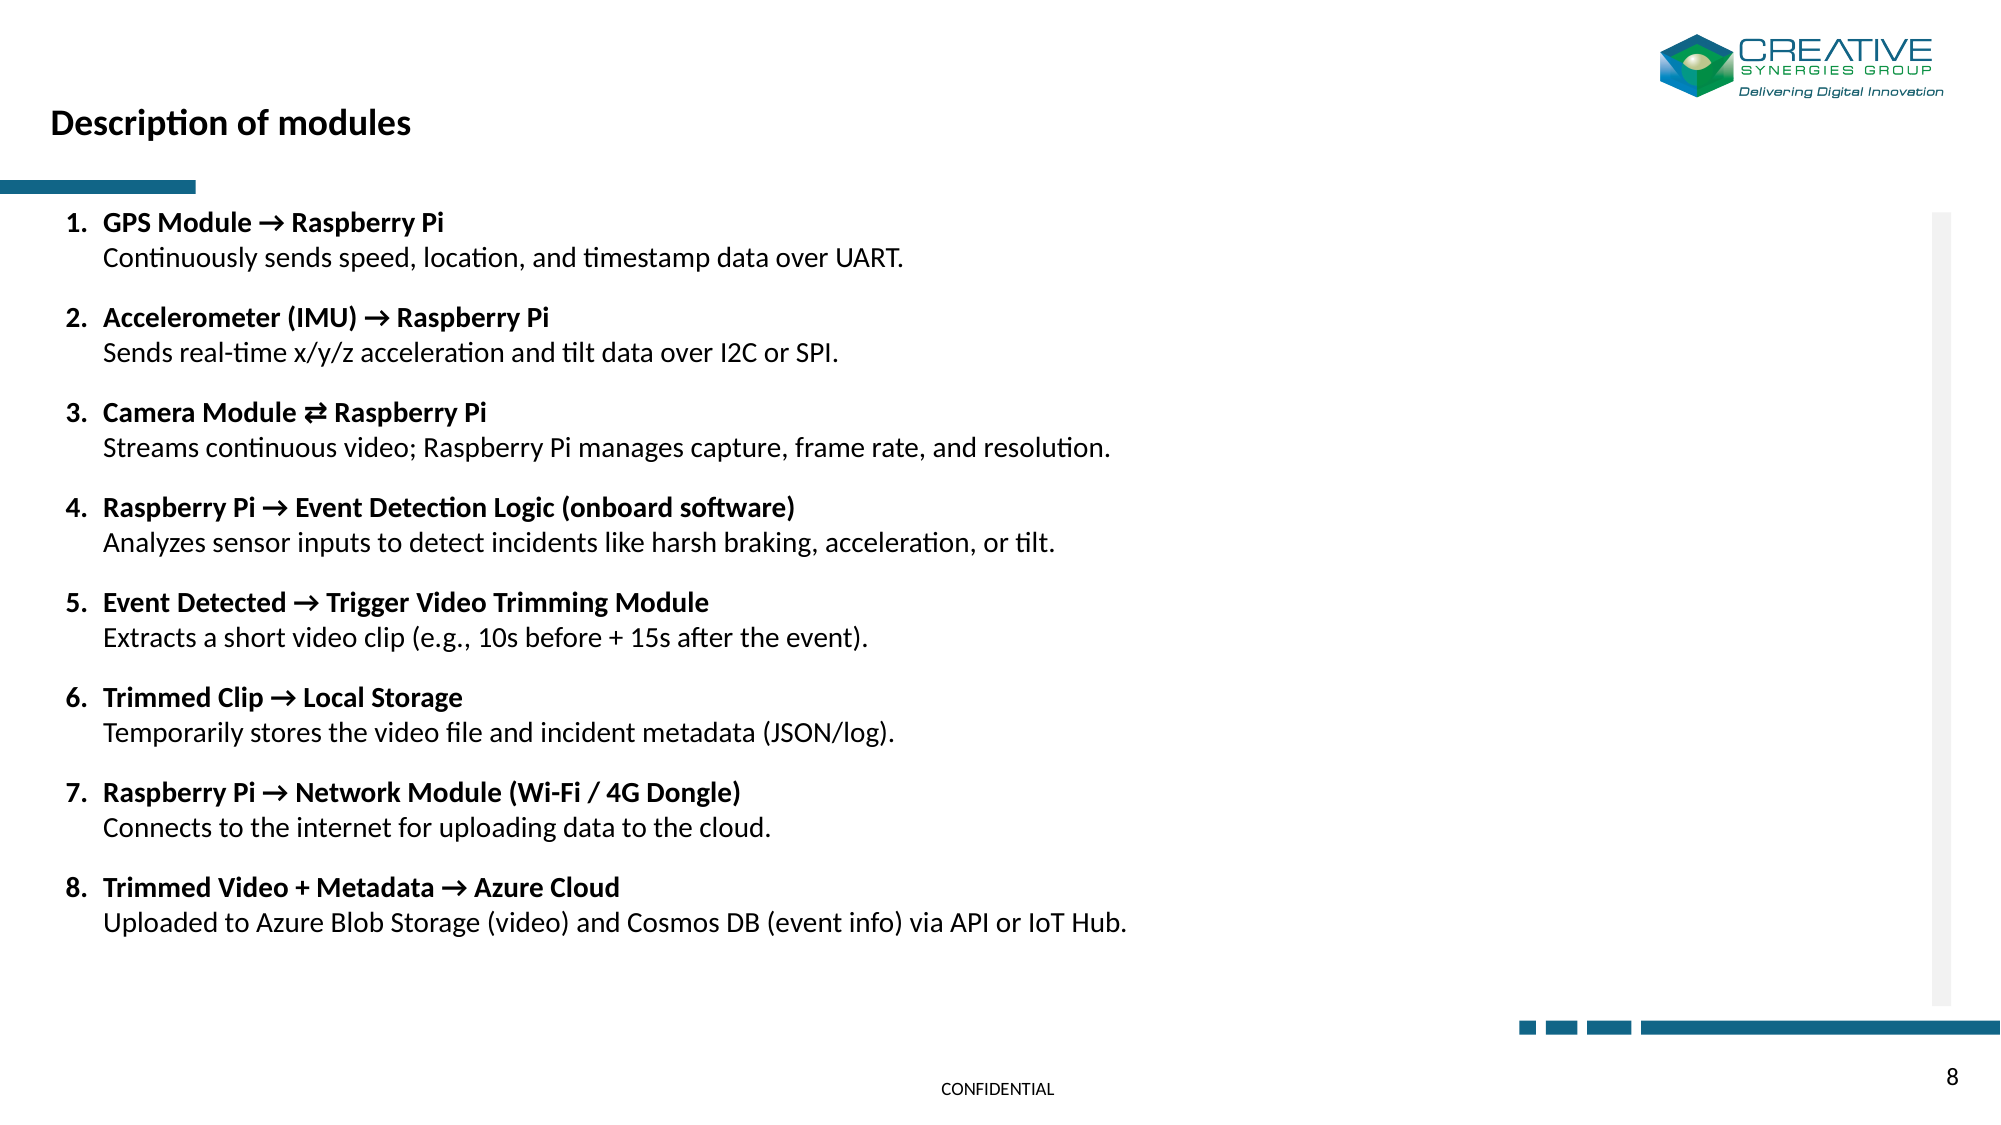

# Description of modules
GPS Module → Raspberry Pi
Continuously sends speed, location, and timestamp data over UART.
Accelerometer (IMU) → Raspberry Pi
Sends real-time x/y/z acceleration and tilt data over I2C or SPI.
Camera Module ⇄ Raspberry Pi
Streams continuous video; Raspberry Pi manages capture, frame rate, and resolution.
Raspberry Pi → Event Detection Logic (onboard software)
Analyzes sensor inputs to detect incidents like harsh braking, acceleration, or tilt.
Event Detected → Trigger Video Trimming Module
Extracts a short video clip (e.g., 10s before + 15s after the event).
Trimmed Clip → Local Storage
Temporarily stores the video file and incident metadata (JSON/log).
Raspberry Pi → Network Module (Wi-Fi / 4G Dongle)
Connects to the internet for uploading data to the cloud.
Trimmed Video + Metadata → Azure Cloud
Uploaded to Azure Blob Storage (video) and Cosmos DB (event info) via API or IoT Hub.

8